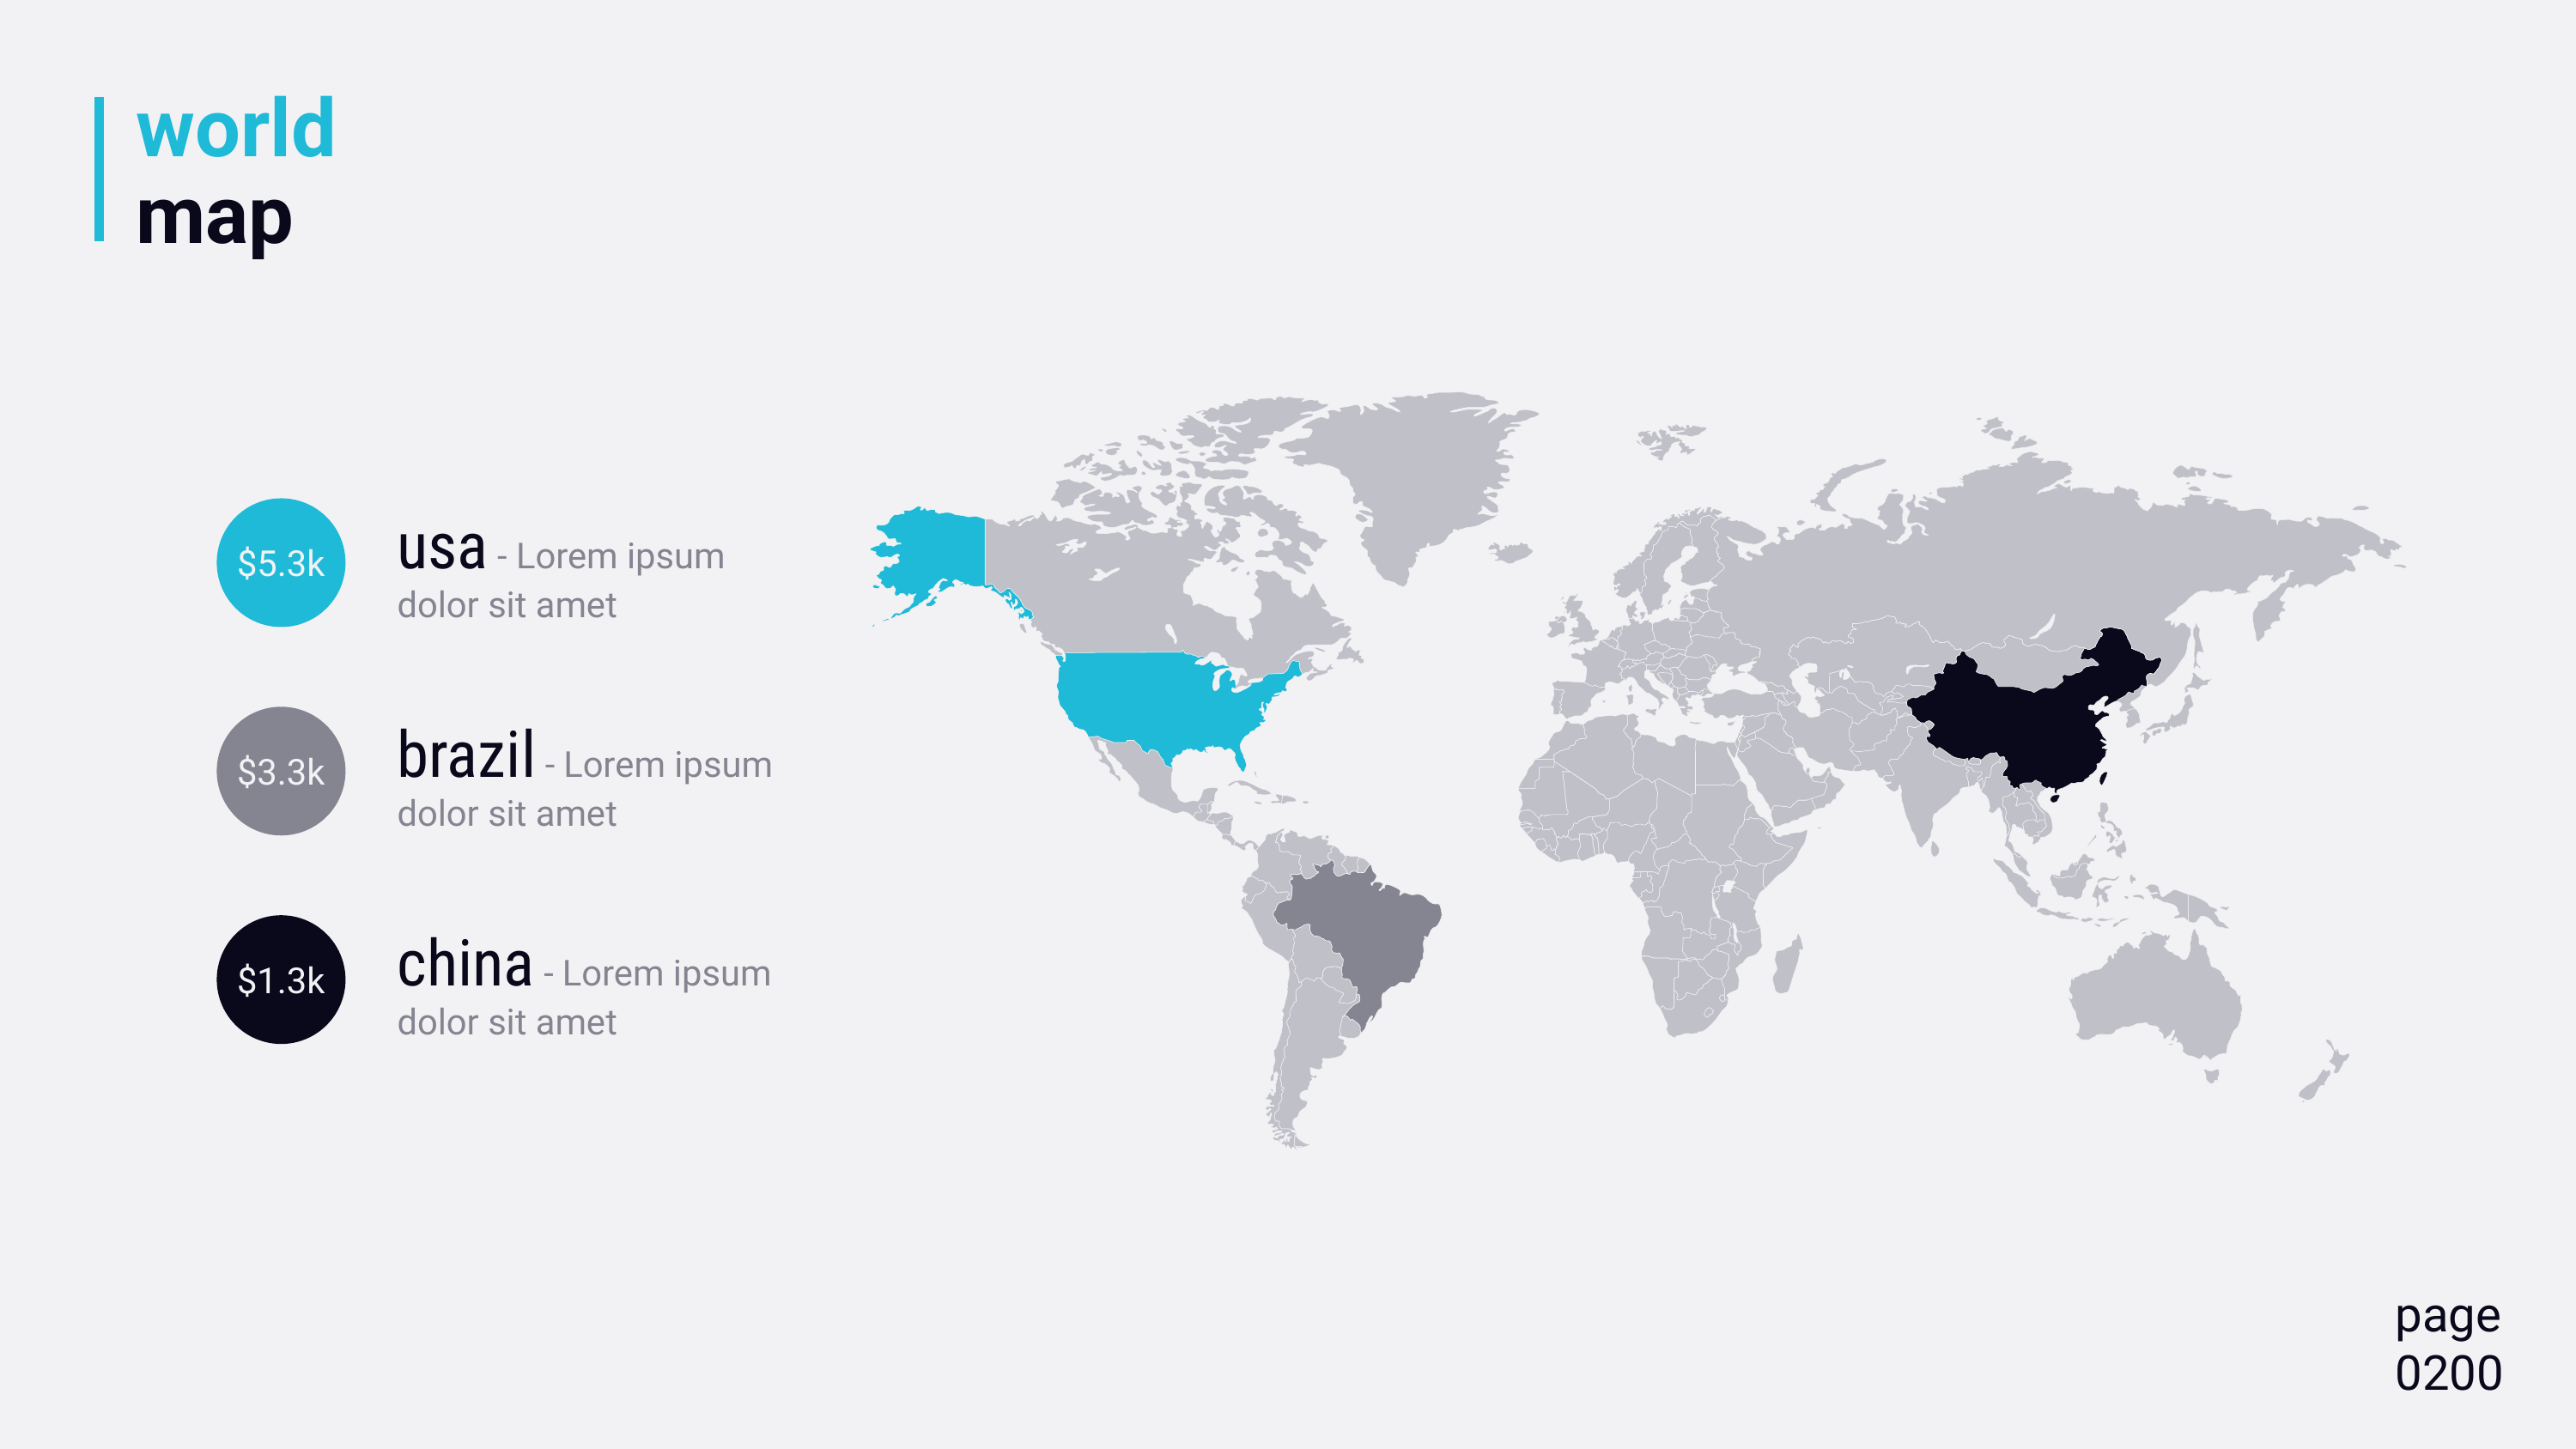

# world map

usa - Lorem ipsum dolor sit amet
$5.3k

brazil - Lorem ipsum dolor sit amet
$3.3k

china - Lorem ipsum dolor sit amet
$1.3k
page
0200